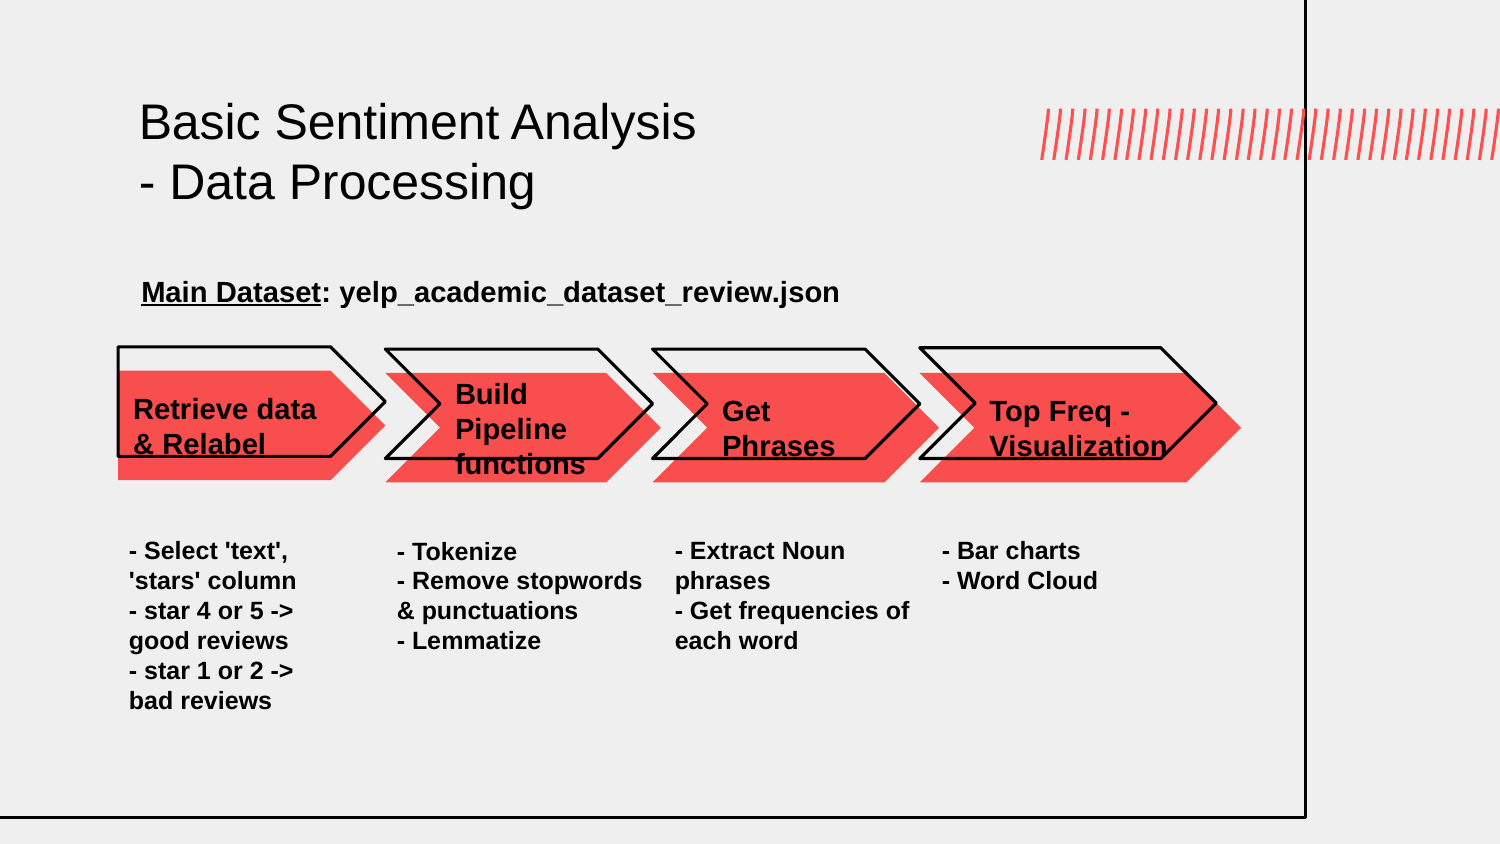

# Basic Sentiment Analysis - Data Processing
Main Dataset: yelp_academic_dataset_review.json

Retrieve data
& Relabel

Top Freq - Visualization

Build Pipeline functions

Get Phrases
- Bar charts
- Word Cloud
- Select 'text', 'stars' column
- star 4 or 5 -> good reviews
- star 1 or 2 ->
bad reviews
- Tokenize
- Remove stopwords & punctuations
- Lemmatize

- Extract Noun phrases
- Get frequencies of each word